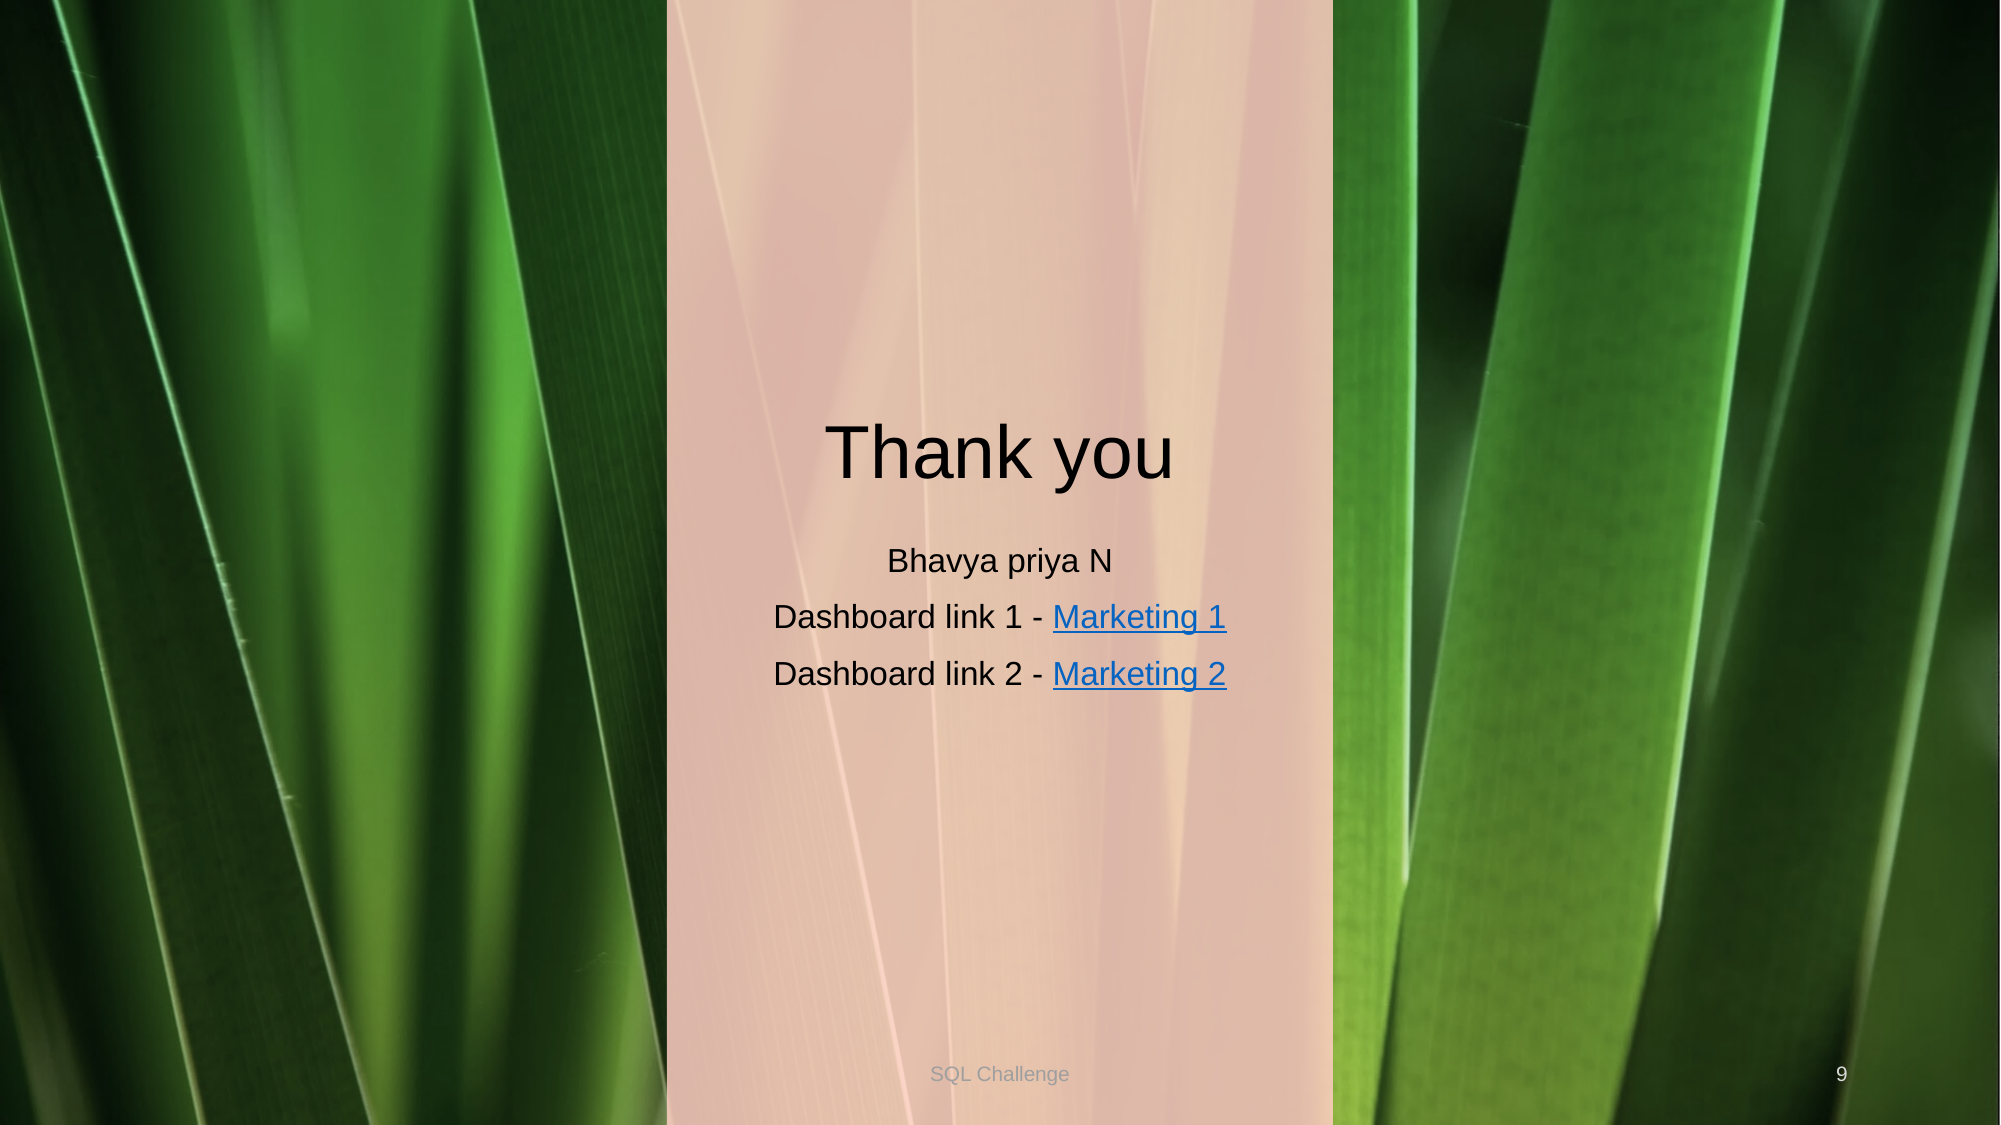

# Thank you
Bhavya priya N
Dashboard link 1 - Marketing 1
Dashboard link 2 - Marketing 2
SQL Challenge
9